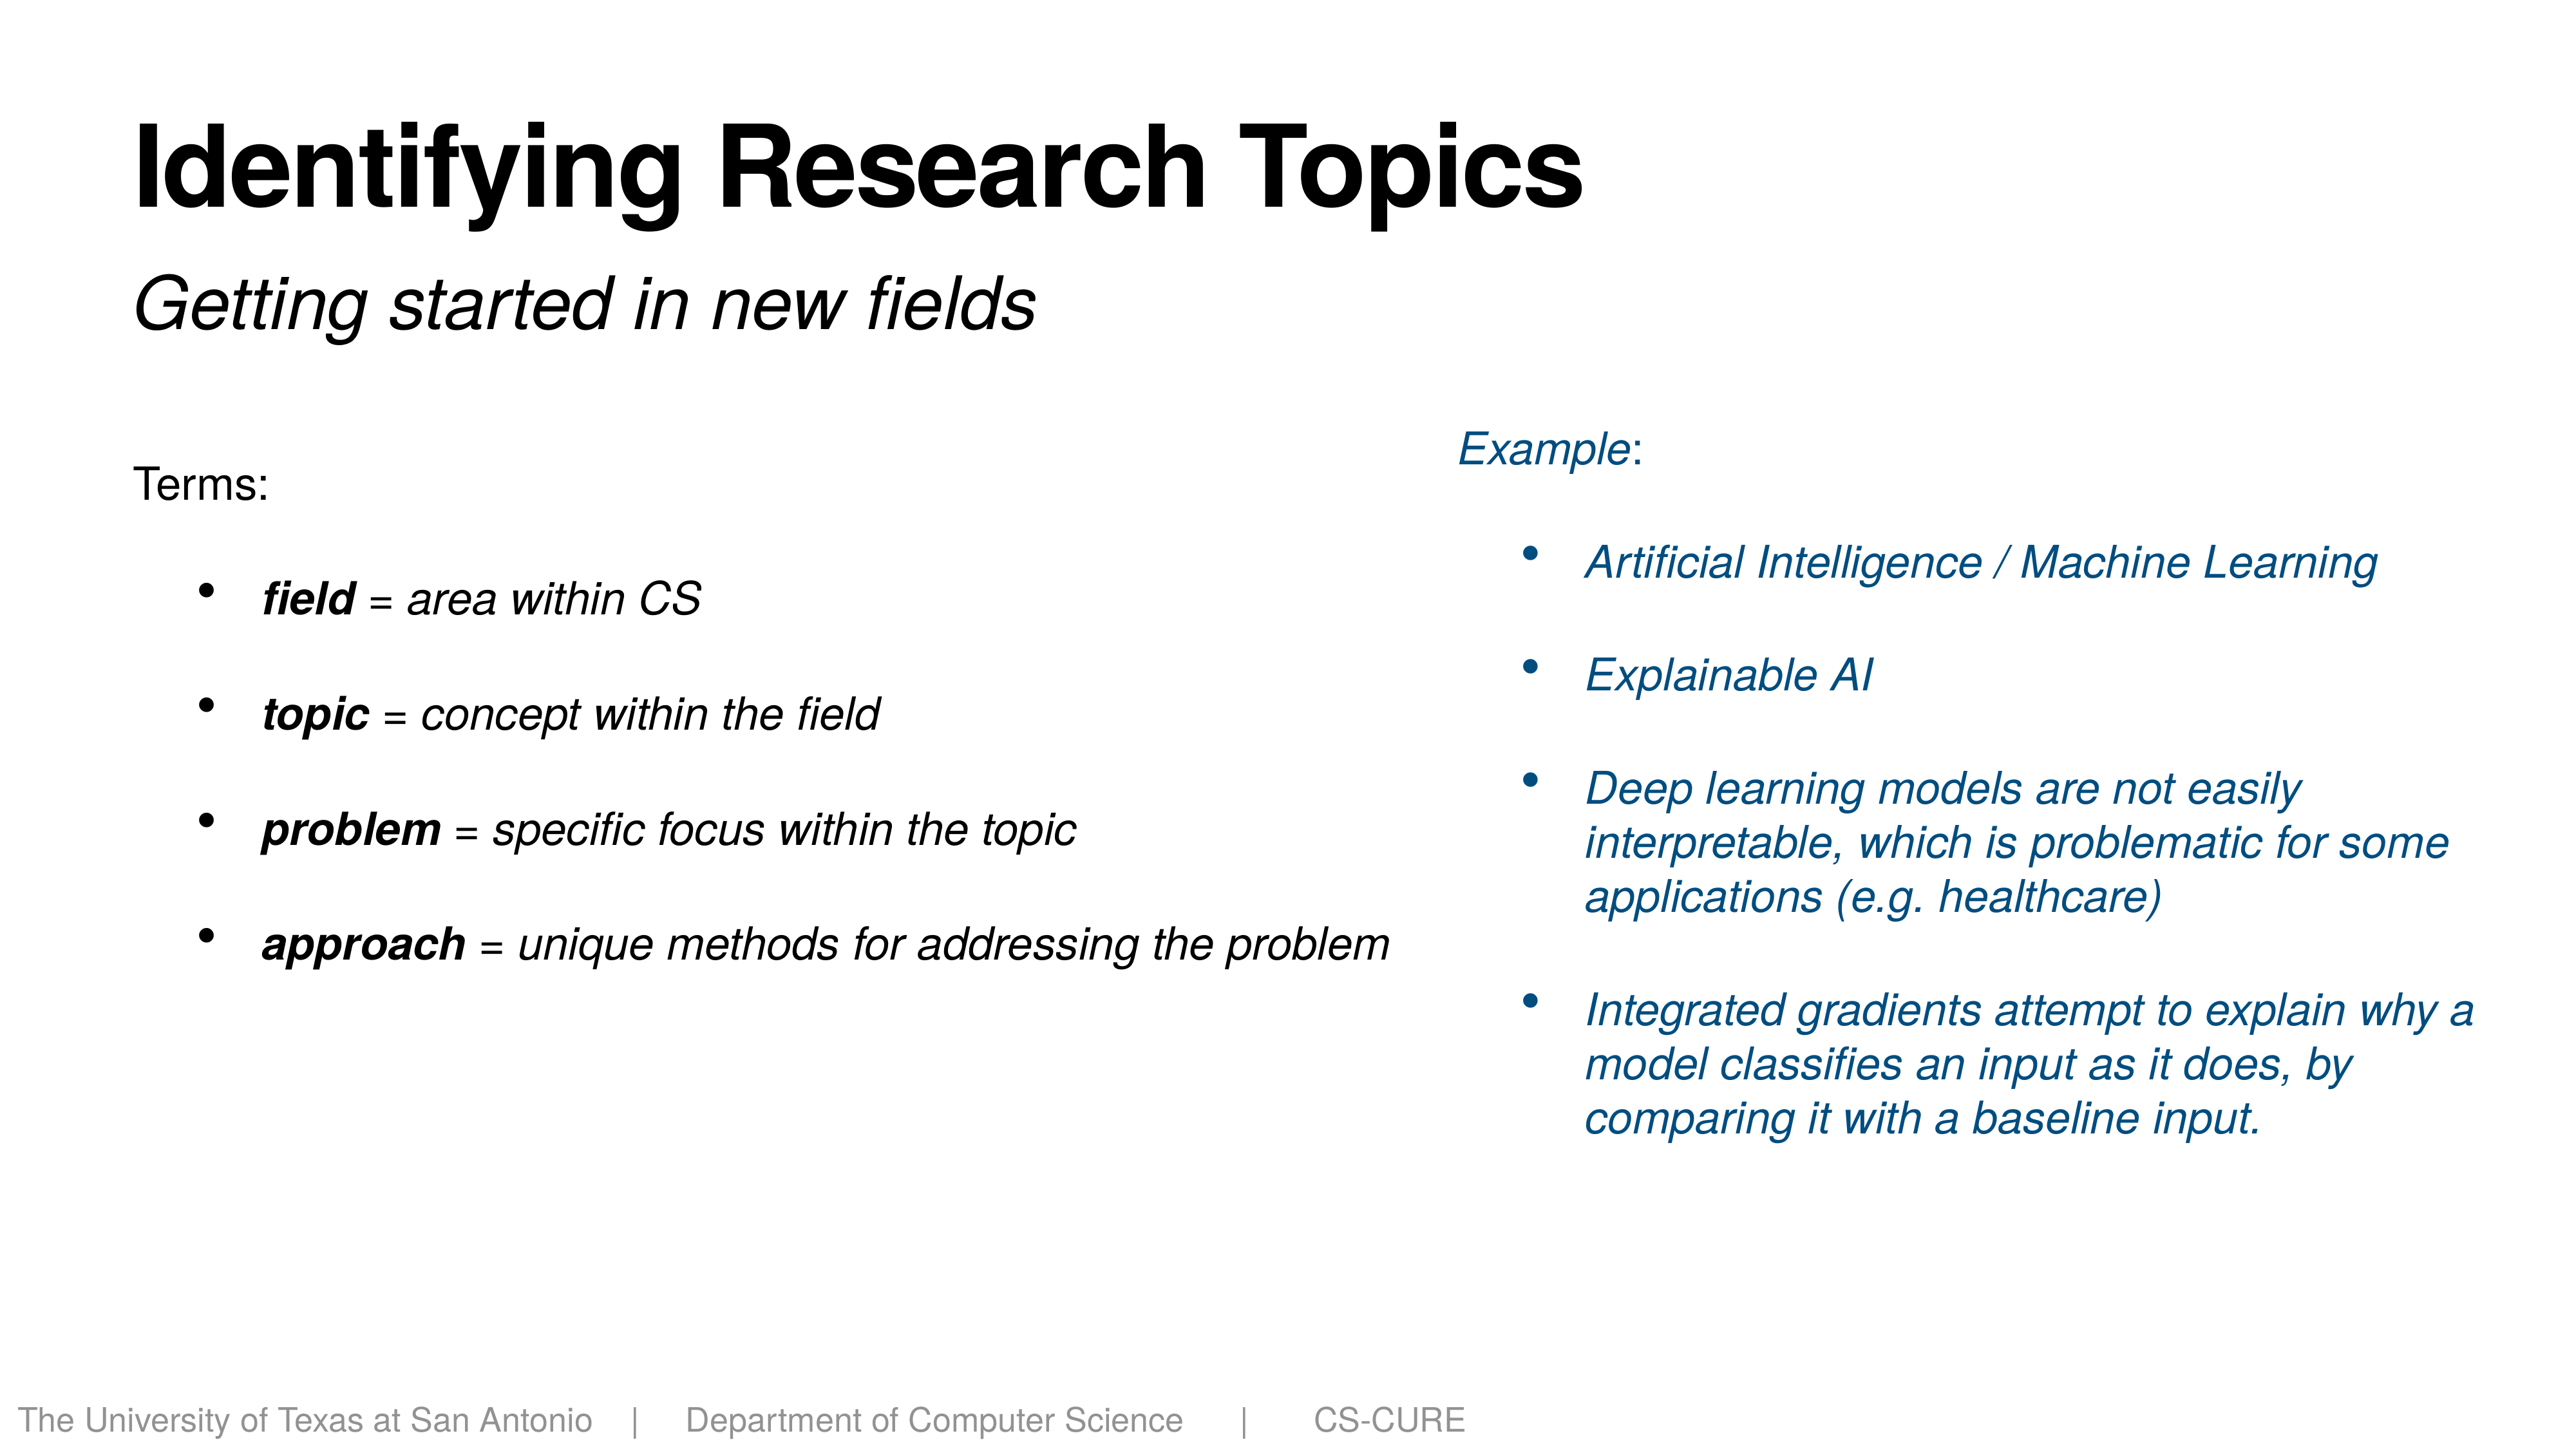

# Identifying Research Topics
Getting started in new fields
Example:
Artificial Intelligence / Machine Learning
Explainable AI
Deep learning models are not easily interpretable, which is problematic for some applications (e.g. healthcare)
Integrated gradients attempt to explain why a model classifies an input as it does, by comparing it with a baseline input.
Terms:
field = area within CS
topic = concept within the field
problem = specific focus within the topic
approach = unique methods for addressing the problem
5